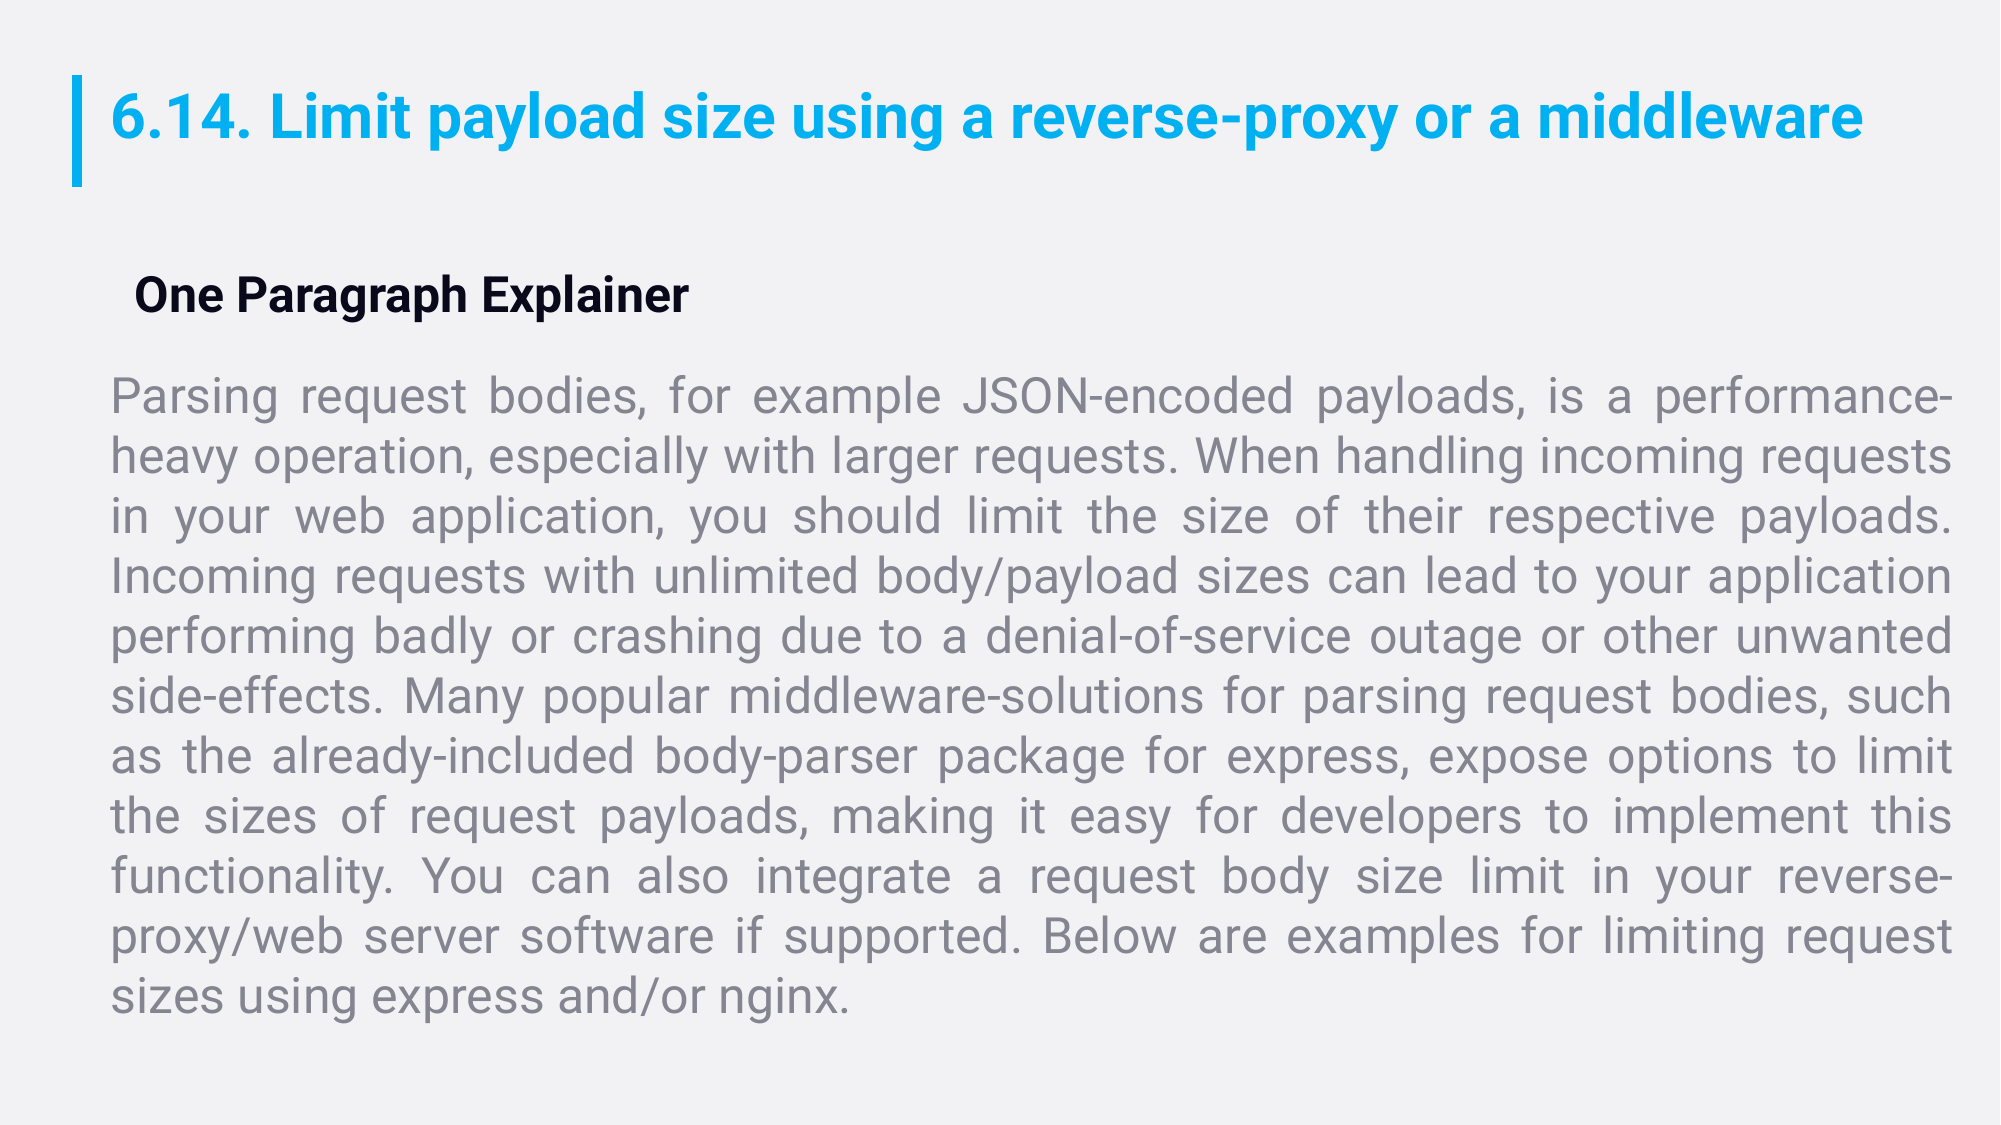

# 6.14. Limit payload size using a reverse-proxy or a middleware
One Paragraph Explainer
Parsing request bodies, for example JSON-encoded payloads, is a performance-heavy operation, especially with larger requests. When handling incoming requests in your web application, you should limit the size of their respective payloads. Incoming requests with unlimited body/payload sizes can lead to your application performing badly or crashing due to a denial-of-service outage or other unwanted side-effects. Many popular middleware-solutions for parsing request bodies, such as the already-included body-parser package for express, expose options to limit the sizes of request payloads, making it easy for developers to implement this functionality. You can also integrate a request body size limit in your reverse-proxy/web server software if supported. Below are examples for limiting request sizes using express and/or nginx.